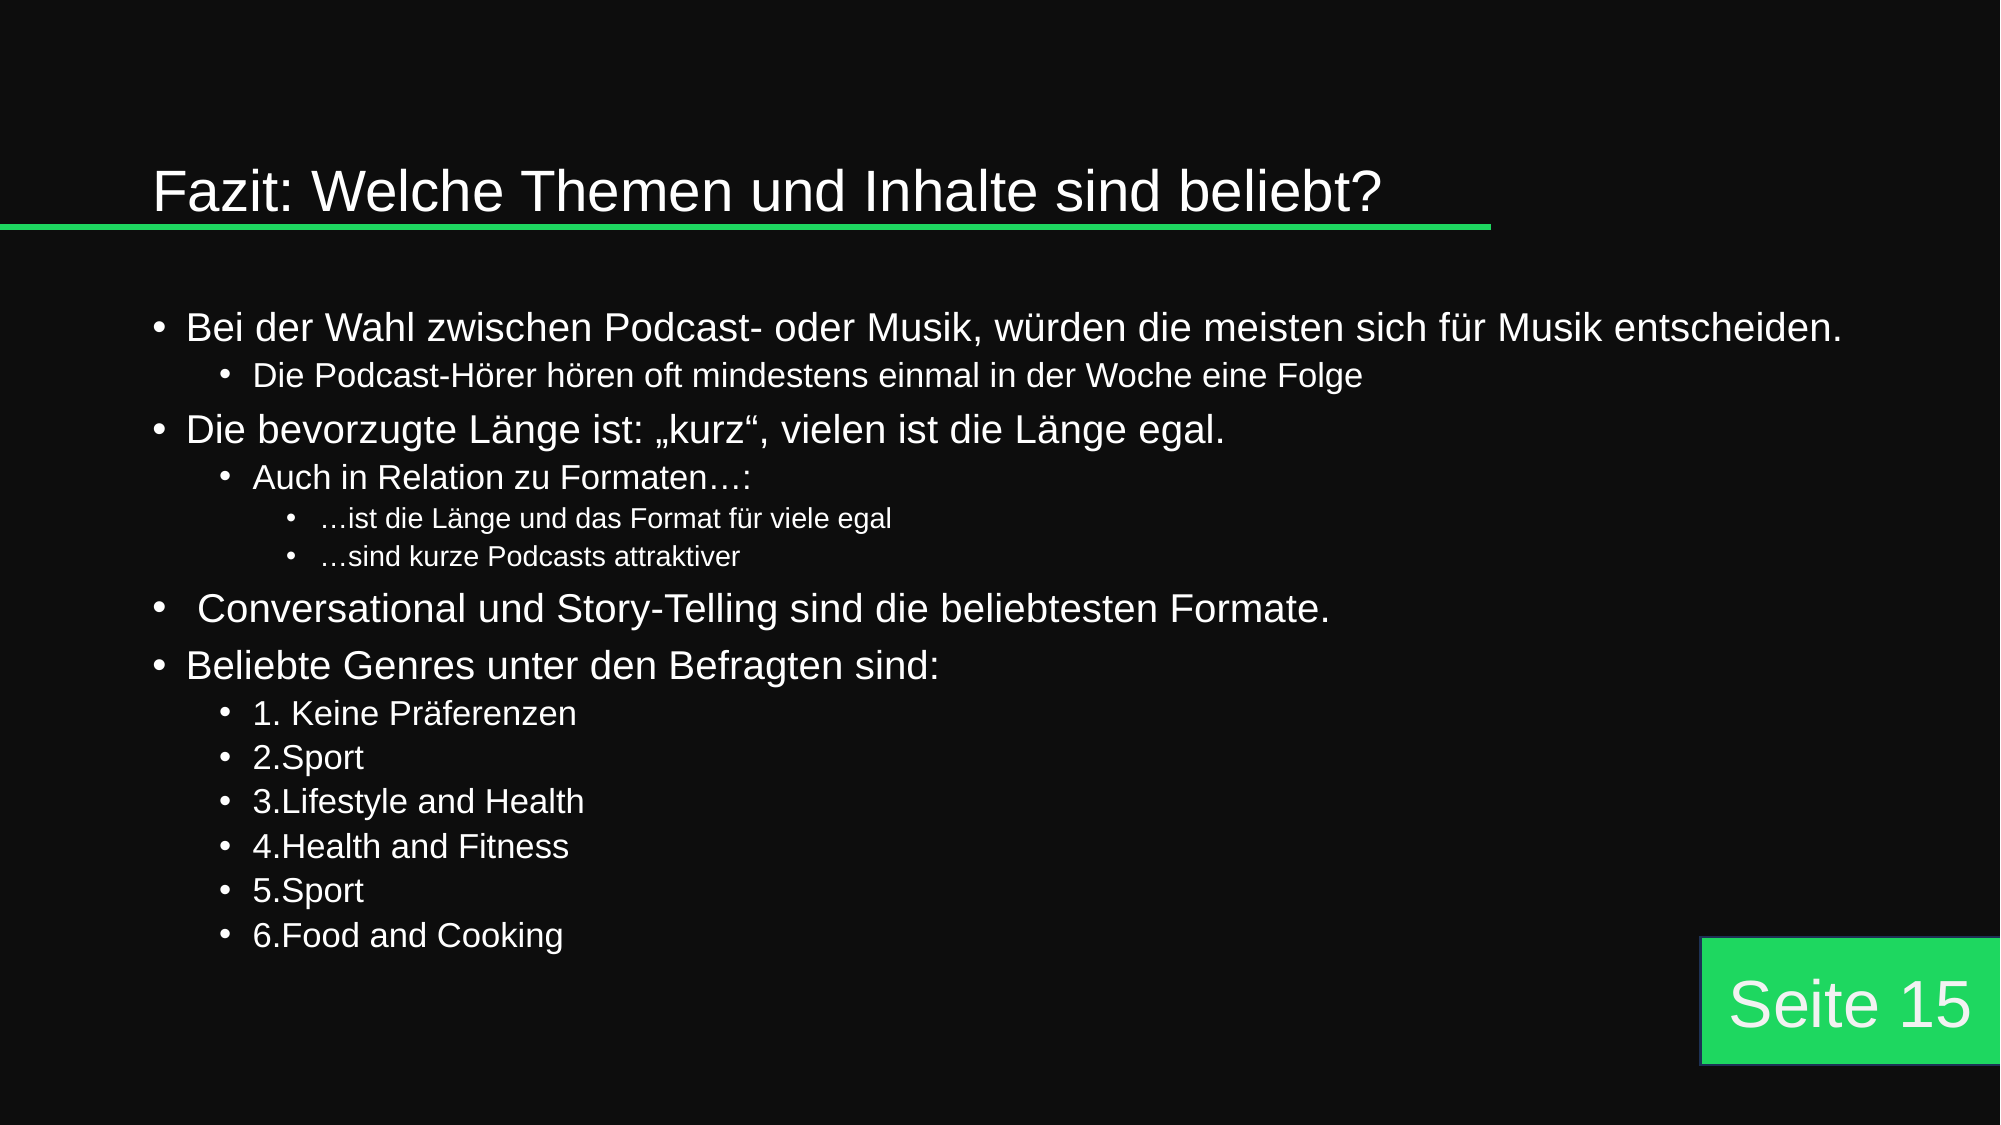

# Fazit: Welche Themen und Inhalte sind beliebt?
Bei der Wahl zwischen Podcast- oder Musik, würden die meisten sich für Musik entscheiden.
Die Podcast-Hörer hören oft mindestens einmal in der Woche eine Folge
Die bevorzugte Länge ist: „kurz“, vielen ist die Länge egal.
Auch in Relation zu Formaten…:
…ist die Länge und das Format für viele egal
…sind kurze Podcasts attraktiver
 Conversational und Story-Telling sind die beliebtesten Formate.
Beliebte Genres unter den Befragten sind:
1. Keine Präferenzen
2.Sport
3.Lifestyle and Health
4.Health and Fitness
5.Sport
6.Food and Cooking

Seite 15